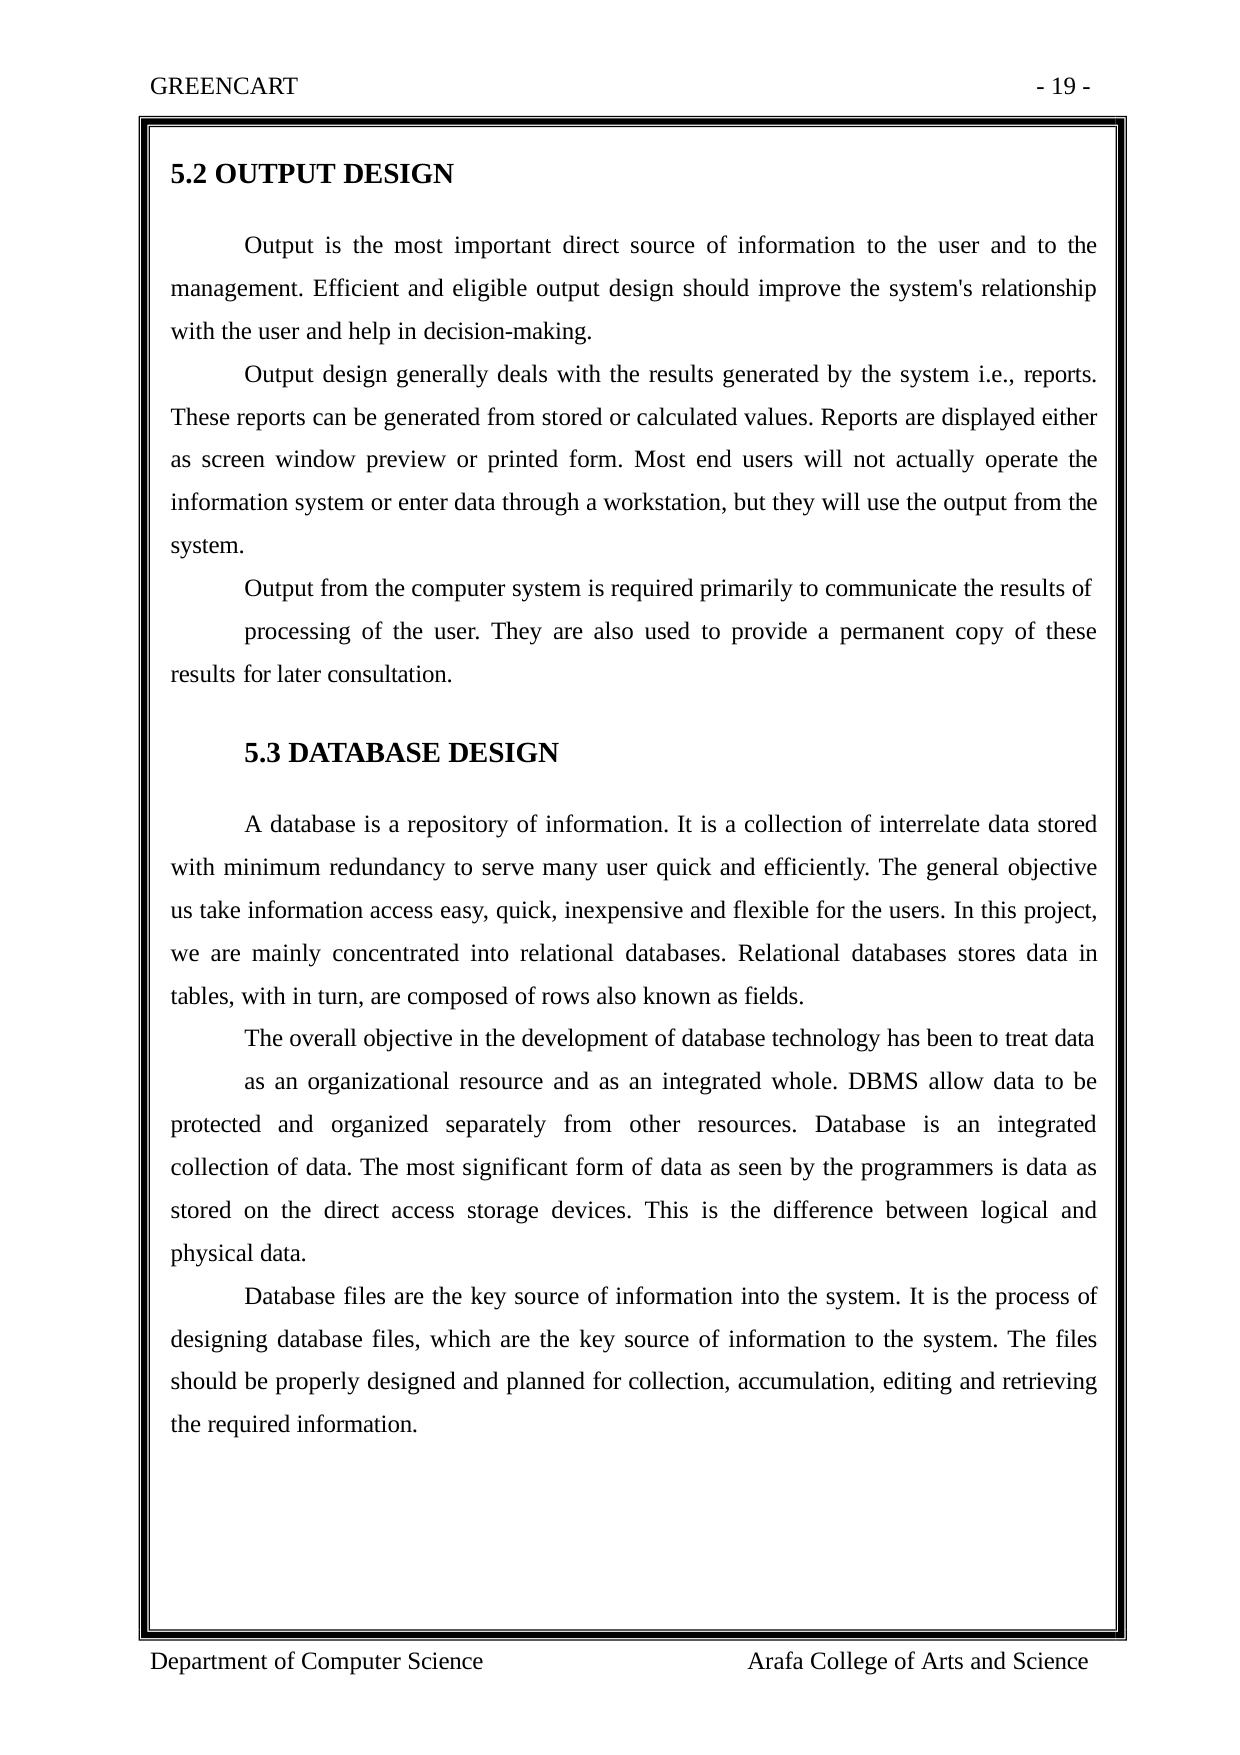

GREENCART
- 19 -

5.2 OUTPUT DESIGN
Output is the most important direct source of information to the user and to the management. Efficient and eligible output design should improve the system's relationship with the user and help in decision-making.
Output design generally deals with the results generated by the system i.e., reports. These reports can be generated from stored or calculated values. Reports are displayed either as screen window preview or printed form. Most end users will not actually operate the information system or enter data through a workstation, but they will use the output from the system.
Output from the computer system is required primarily to communicate the results of
processing of the user. They are also used to provide a permanent copy of these results for later consultation.

5.3 DATABASE DESIGN
A database is a repository of information. It is a collection of interrelate data stored with minimum redundancy to serve many user quick and efficiently. The general objective us take information access easy, quick, inexpensive and flexible for the users. In this project, we are mainly concentrated into relational databases. Relational databases stores data in tables, with in turn, are composed of rows also known as fields.
The overall objective in the development of database technology has been to treat data
as an organizational resource and as an integrated whole. DBMS allow data to be protected and organized separately from other resources. Database is an integrated collection of data. The most significant form of data as seen by the programmers is data as stored on the direct access storage devices. This is the difference between logical and physical data.
Database files are the key source of information into the system. It is the process of designing database files, which are the key source of information to the system. The files should be properly designed and planned for collection, accumulation, editing and retrieving the required information.

Department of Computer Science
Arafa College of Arts and Science